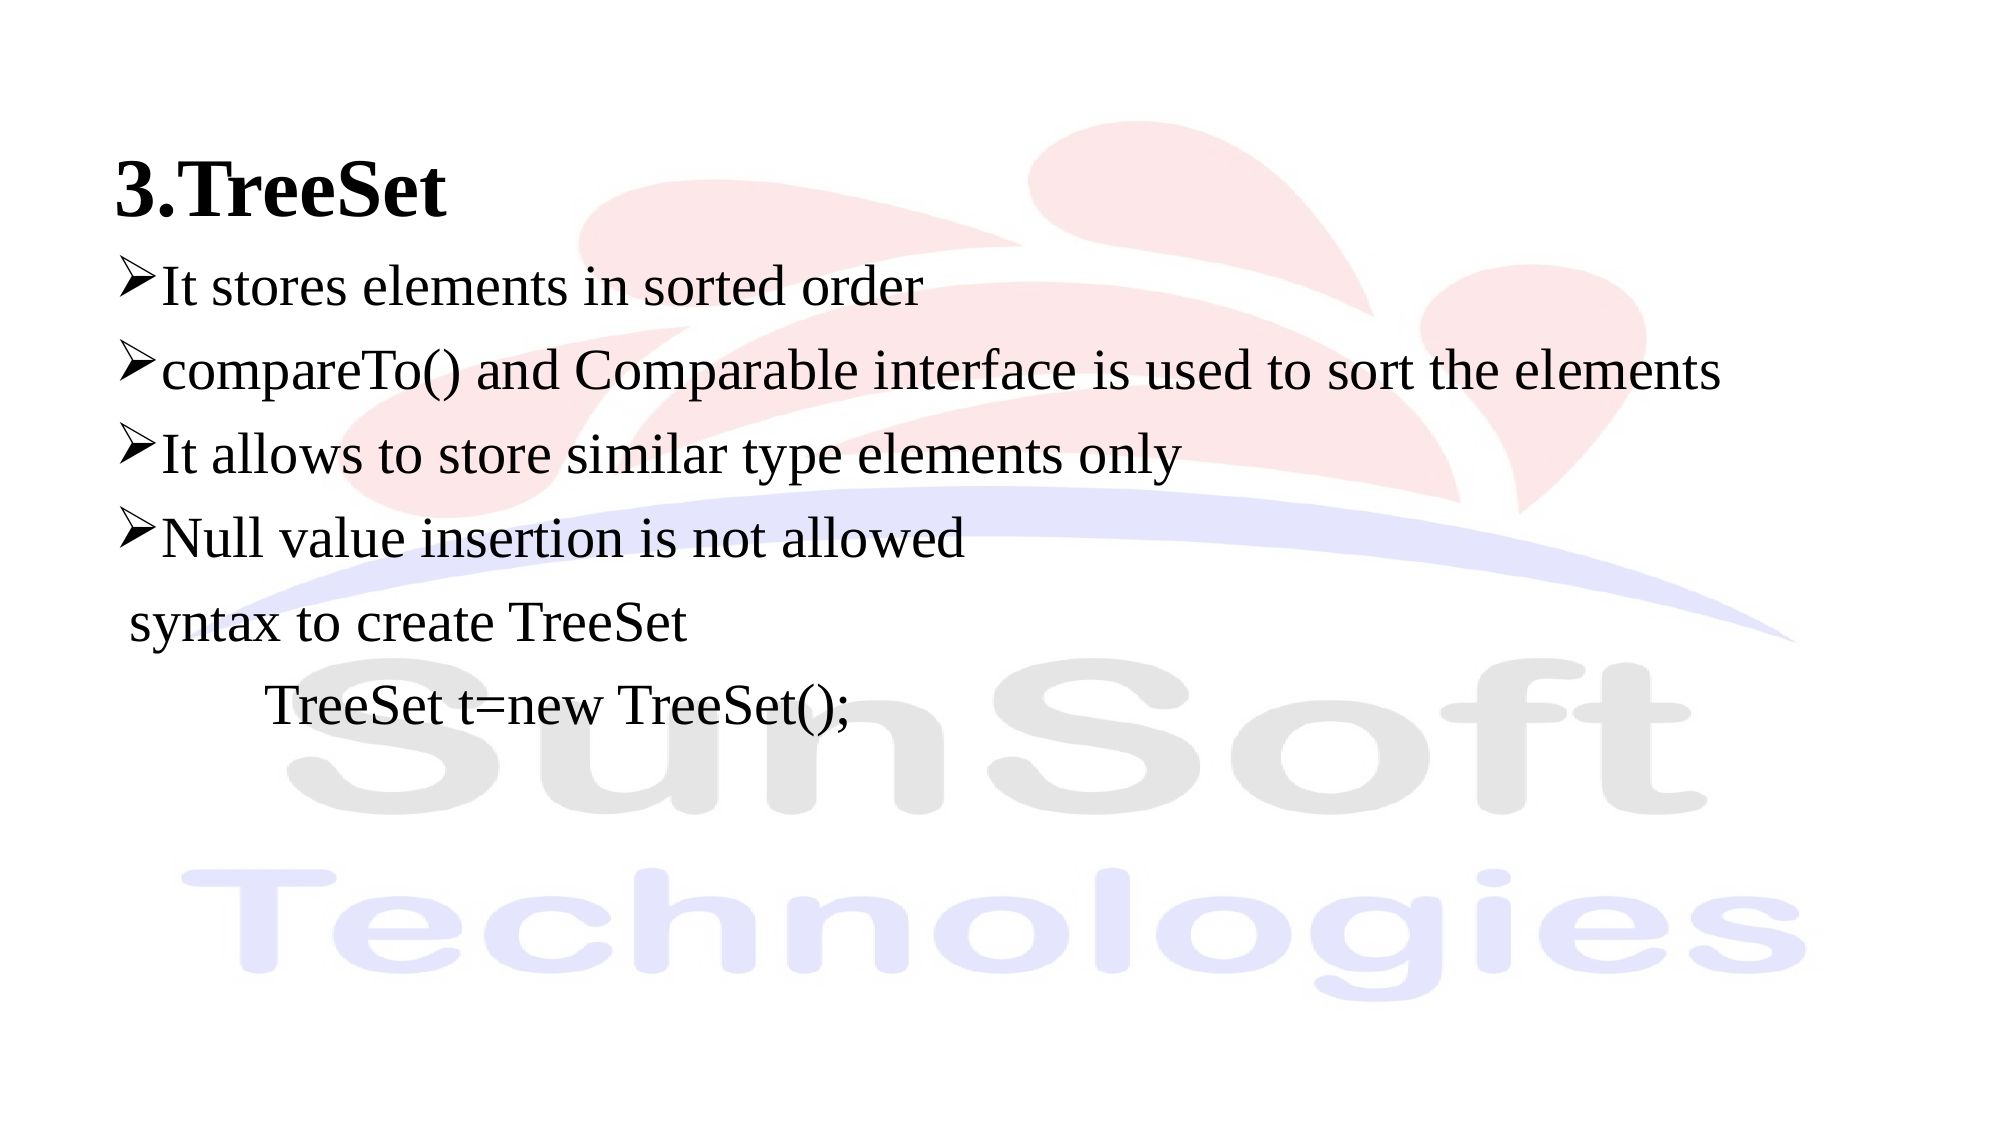

3.TreeSet
It stores elements in sorted order
compareTo() and Comparable interface is used to sort the elements
It allows to store similar type elements only
Null value insertion is not allowed
 syntax to create TreeSet
	TreeSet t=new TreeSet();